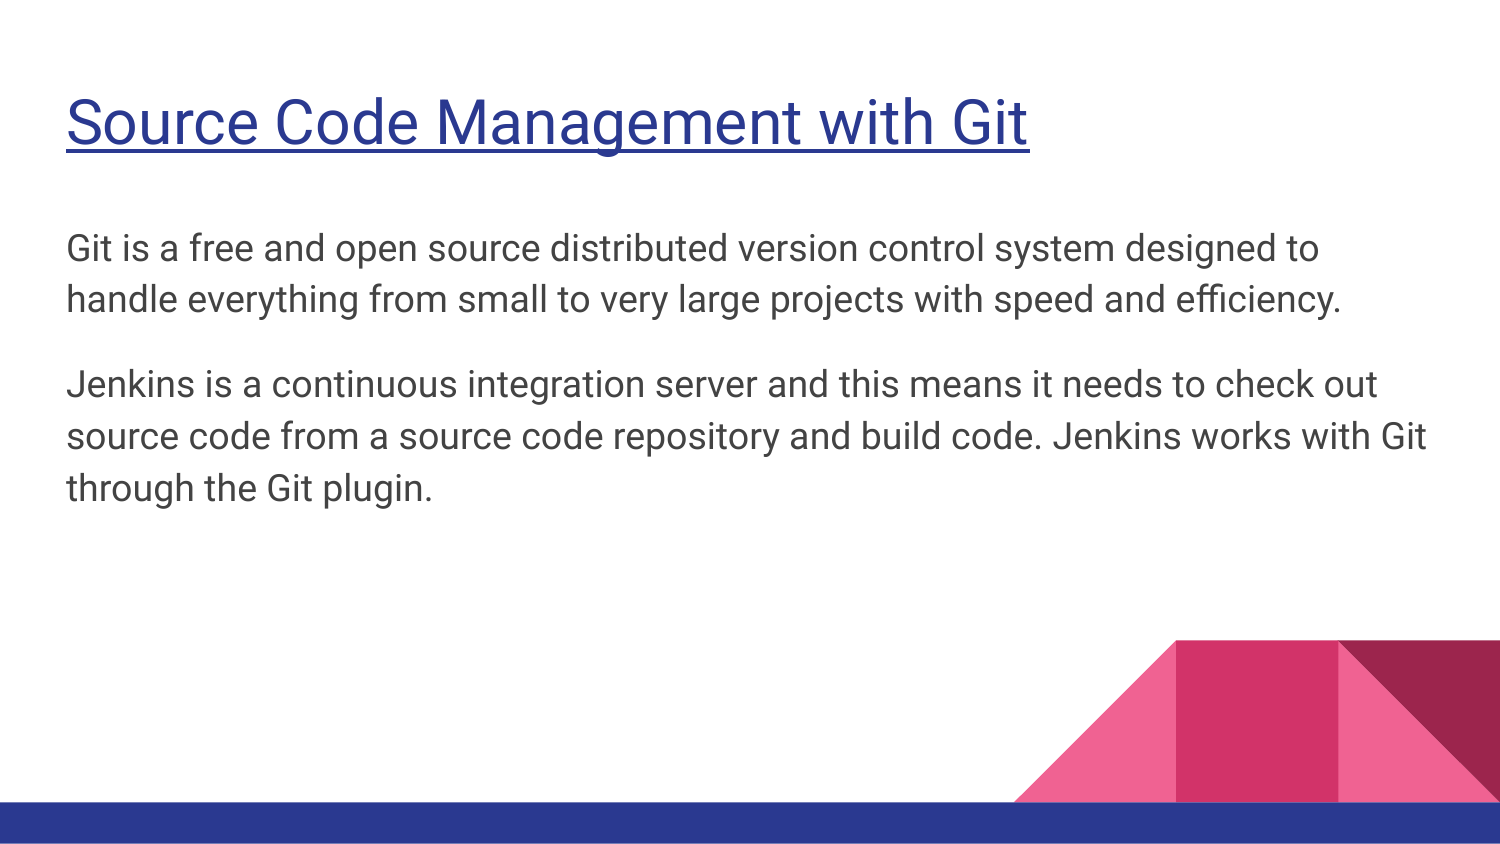

# Source Code Management with Git
Git is a free and open source distributed version control system designed to handle everything from small to very large projects with speed and efficiency.
Jenkins is a continuous integration server and this means it needs to check out source code from a source code repository and build code. Jenkins works with Git through the Git plugin.